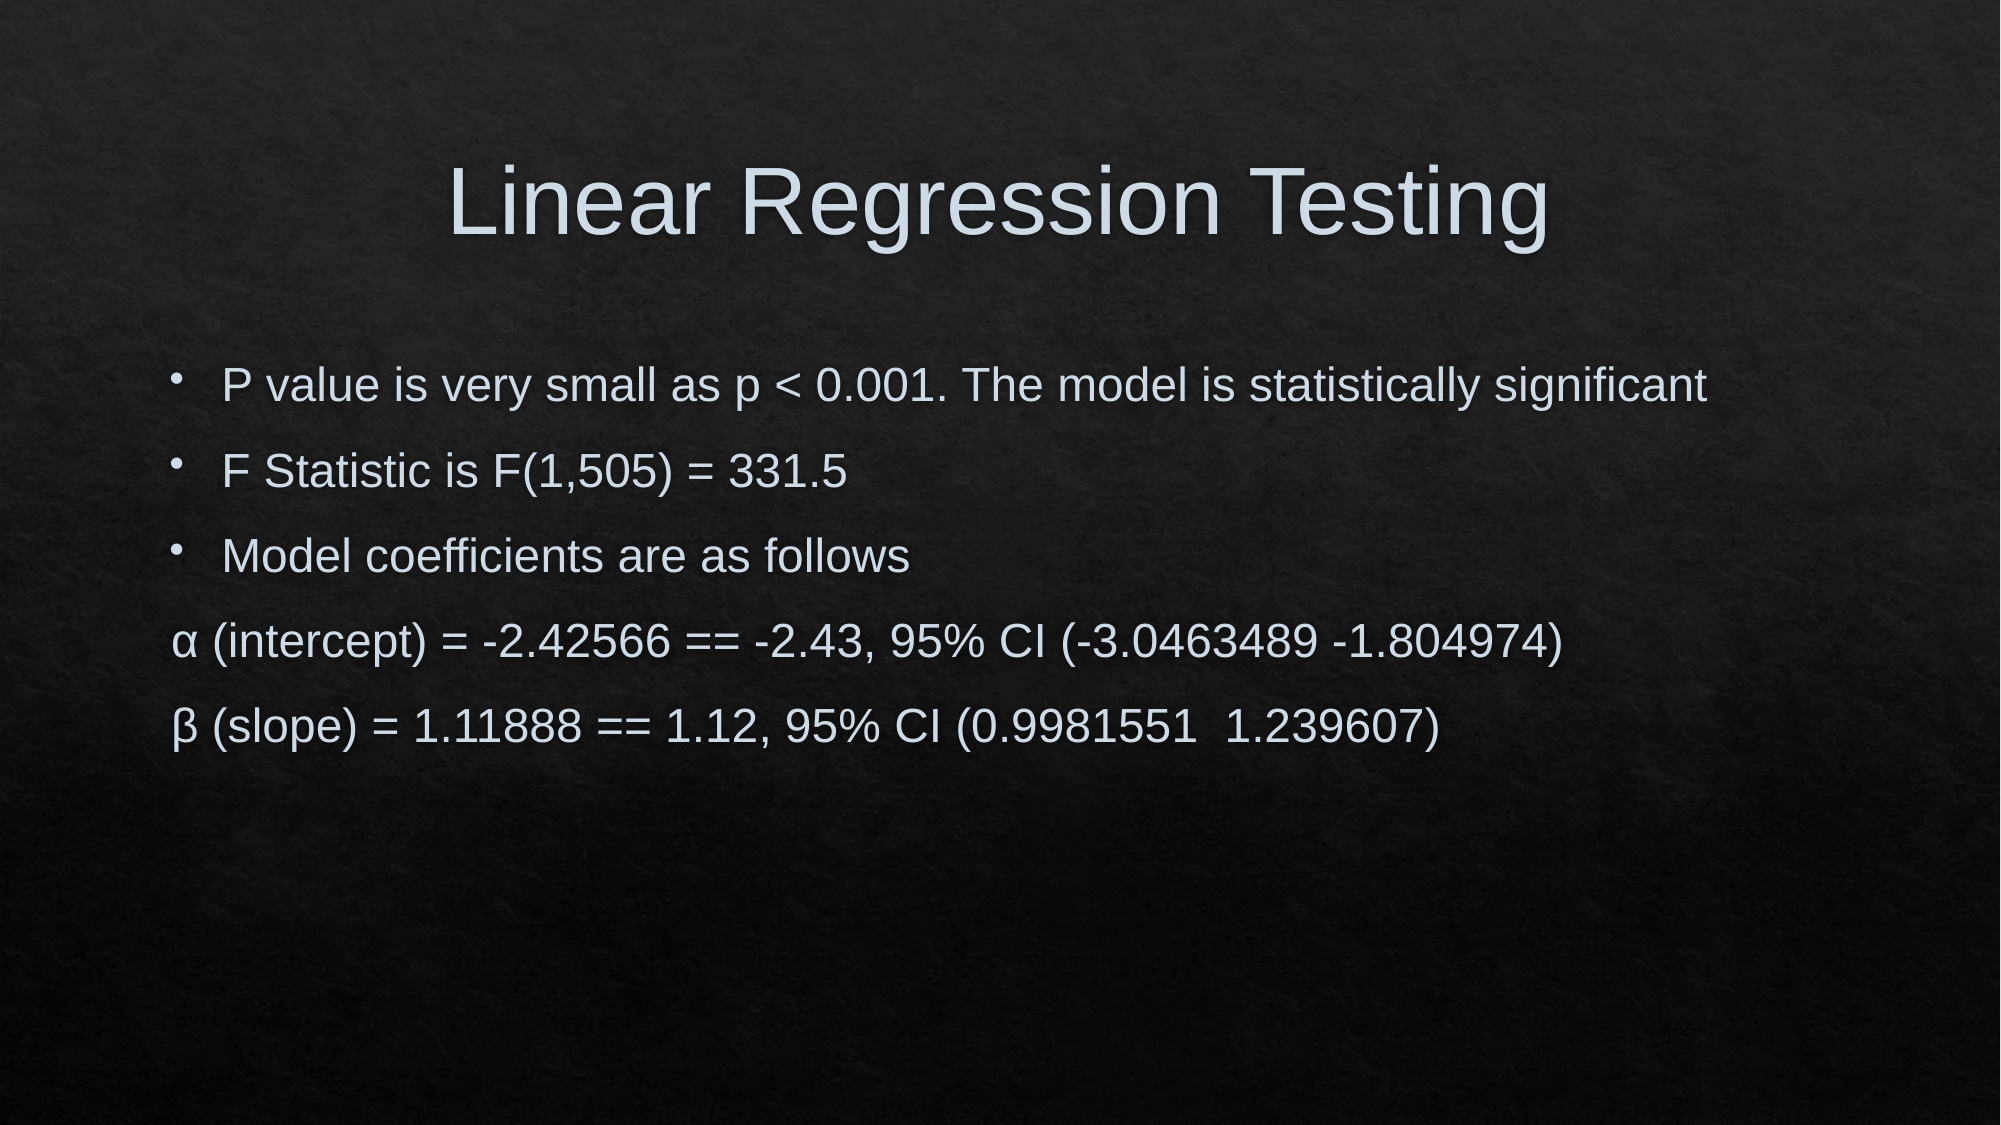

# Linear Regression Testing
P value is very small as p < 0.001. The model is statistically significant
F Statistic is F(1,505) = 331.5
Model coefficients are as follows
α (intercept) = -2.42566 == -2.43, 95% CI (-3.0463489 -1.804974)
β (slope) = 1.11888 == 1.12, 95% CI (0.9981551  1.239607)